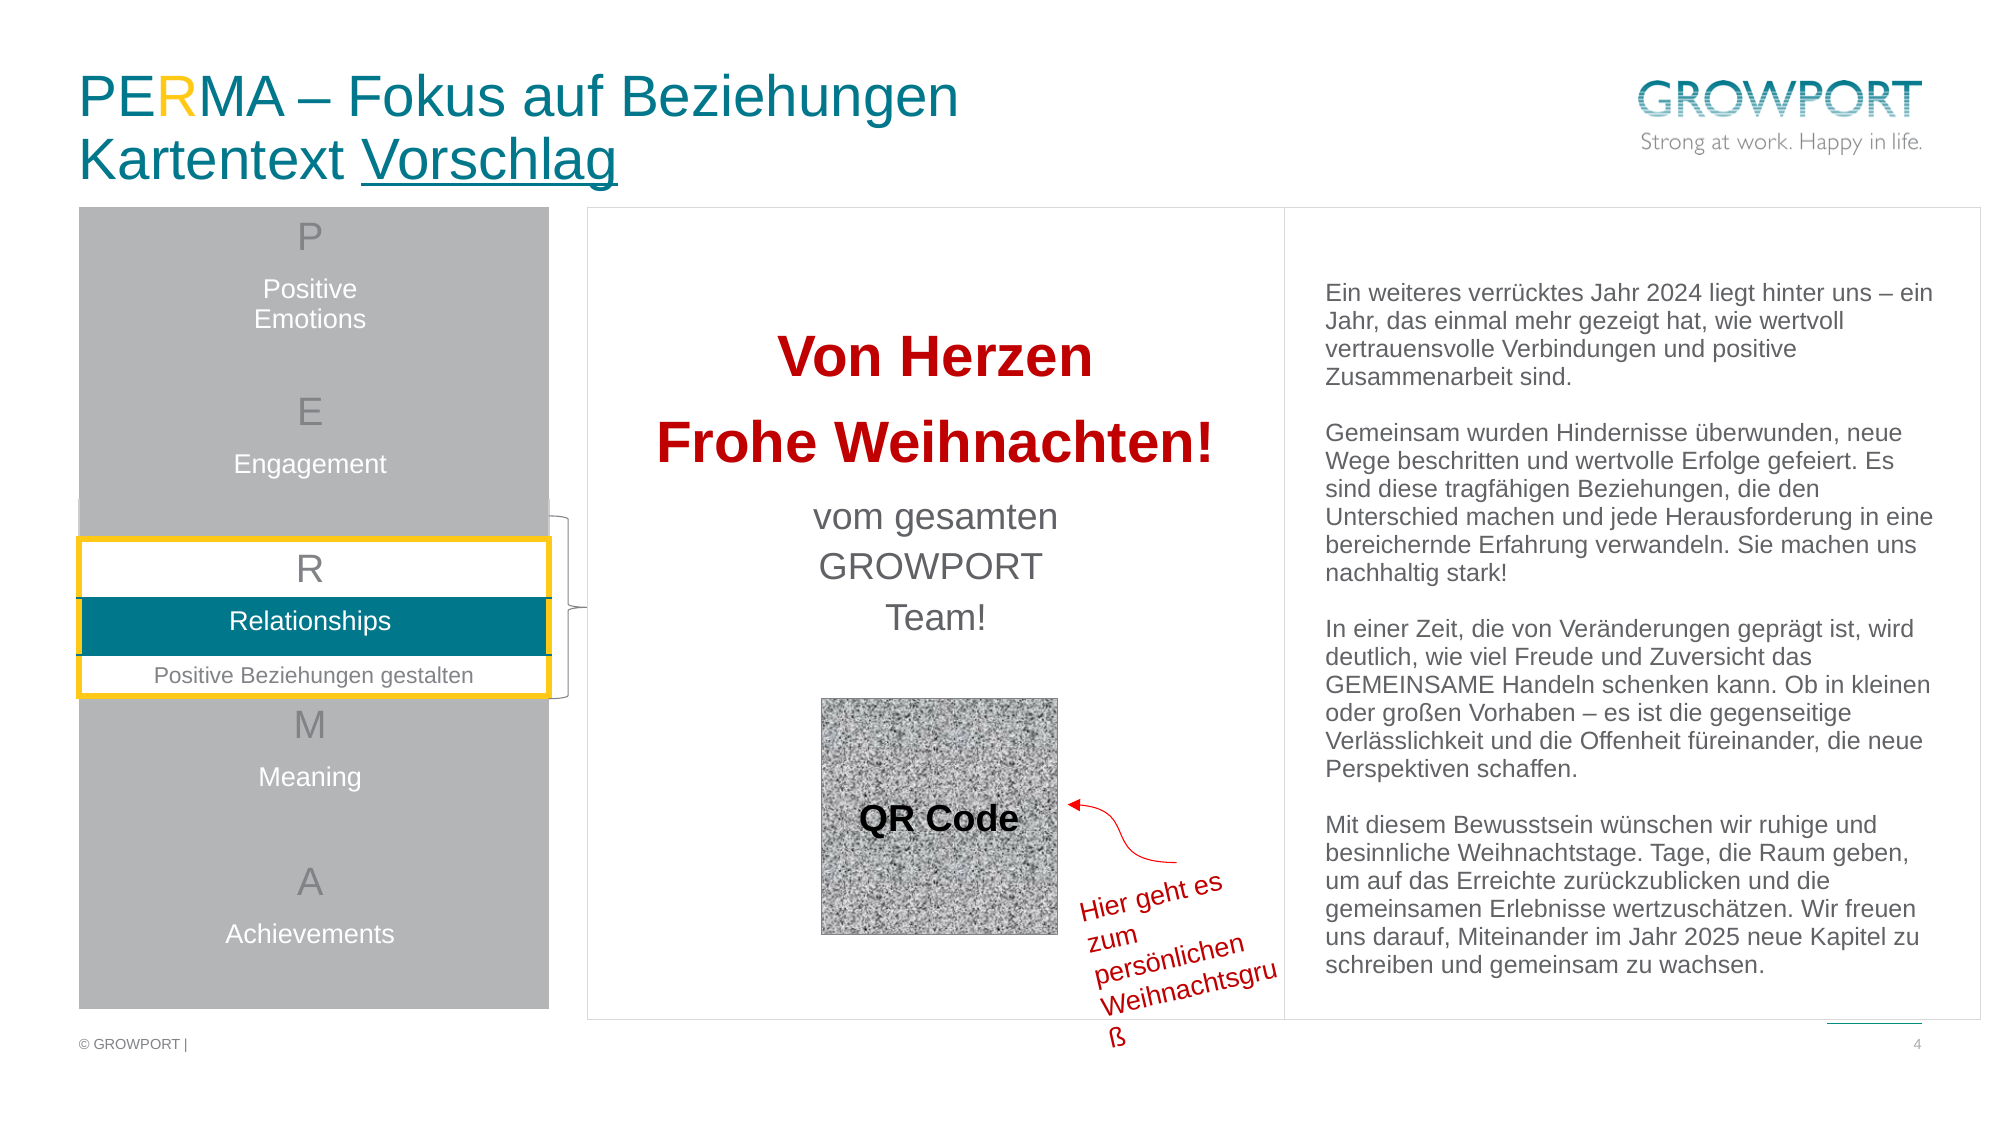

# PERMA – Fokus auf Beziehungen Kartentext Vorschlag
| Von Herzen Frohe Weihnachten! vom gesamten GROWPORT Team! | Ein weiteres verrücktes Jahr 2024 liegt hinter uns – ein Jahr, das einmal mehr gezeigt hat, wie wertvoll vertrauensvolle Verbindungen und positive Zusammenarbeit sind. Gemeinsam wurden Hindernisse überwunden, neue Wege beschritten und wertvolle Erfolge gefeiert. Es sind diese tragfähigen Beziehungen, die den Unterschied machen und jede Herausforderung in eine bereichernde Erfahrung verwandeln. Sie machen uns nachhaltig stark! In einer Zeit, die von Veränderungen geprägt ist, wird deutlich, wie viel Freude und Zuversicht das GEMEINSAME Handeln schenken kann. Ob in kleinen oder großen Vorhaben – es ist die gegenseitige Verlässlichkeit und die Offenheit füreinander, die neue Perspektiven schaffen. Mit diesem Bewusstsein wünschen wir ruhige und besinnliche Weihnachtstage. Tage, die Raum geben, um auf das Erreichte zurückzublicken und die gemeinsamen Erlebnisse wertzuschätzen. Wir freuen uns darauf, Miteinander im Jahr 2025 neue Kapitel zu schreiben und gemeinsam zu wachsen. |
| --- | --- |
|  |  |  | P |  |  |  |
| --- | --- | --- | --- | --- | --- | --- |
|  |  |  | Positive Emotions |  |  |  |
|  |  |  |  |  |  |  |
|  |  |  | E |  |  |  |
|  |  |  | Engagement |  |  |  |
|  |  |  |  |  |  |  |
|  |  |  | R |  |  |  |
|  |  |  | Relationships |  |  |  |
| Positive Beziehungen gestalten |  |  |  |  |  |  |
|  |  |  | M |  |  |  |
|  |  |  | Meaning |  |  |  |
|  |  |  |  |  |  |  |
|  |  |  | A |  |  |  |
|  |  |  | Achievements |  |  |  |
|  |  |  |  |  |  |  |

QR Code
Hier geht es zum persönlichen Weihnachtsgruß
4